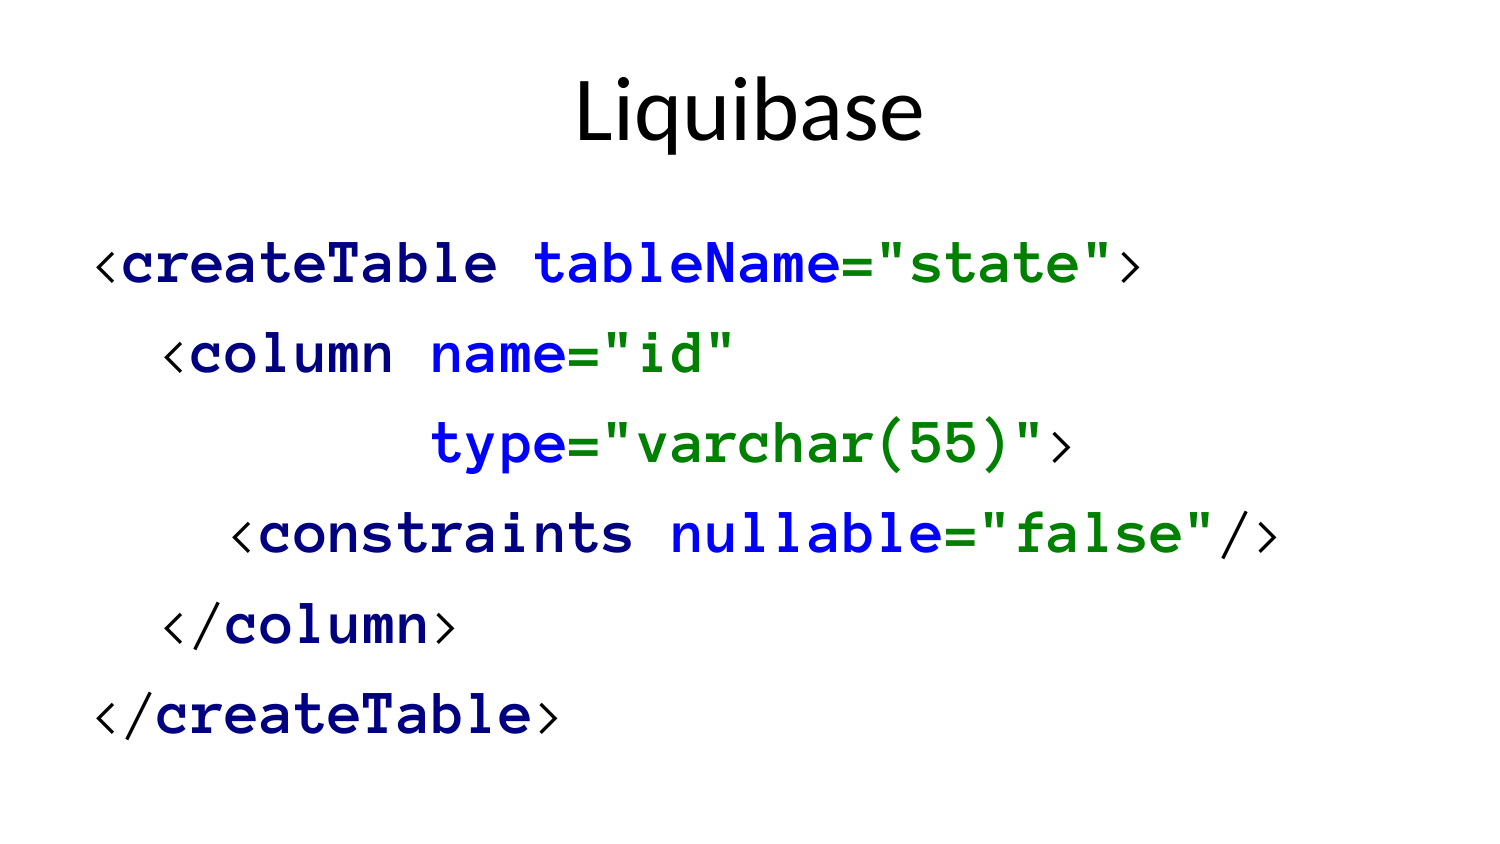

# Liquibase
<createTable tableName="state">
  <column name="id"
          type="varchar(55)">
    <constraints nullable="false"/>
  </column>
</createTable>